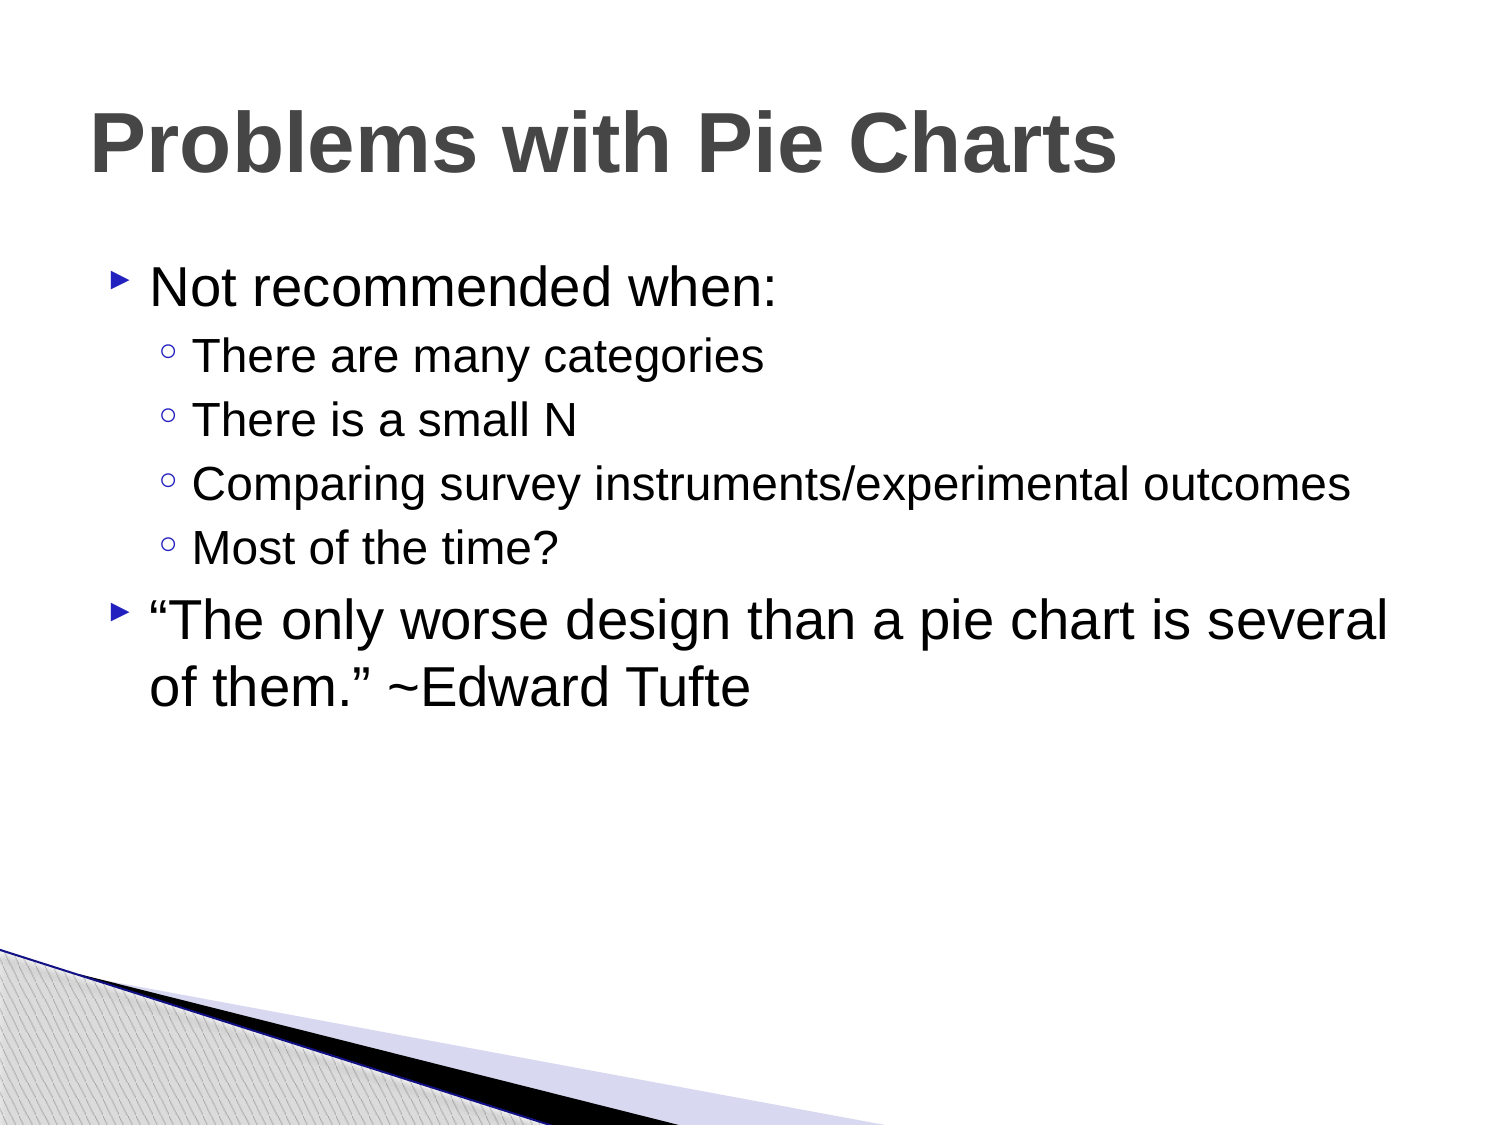

# Problems with Pie Charts
Not recommended when:
There are many categories
There is a small N
Comparing survey instruments/experimental outcomes
Most of the time?
“The only worse design than a pie chart is several of them.” ~Edward Tufte